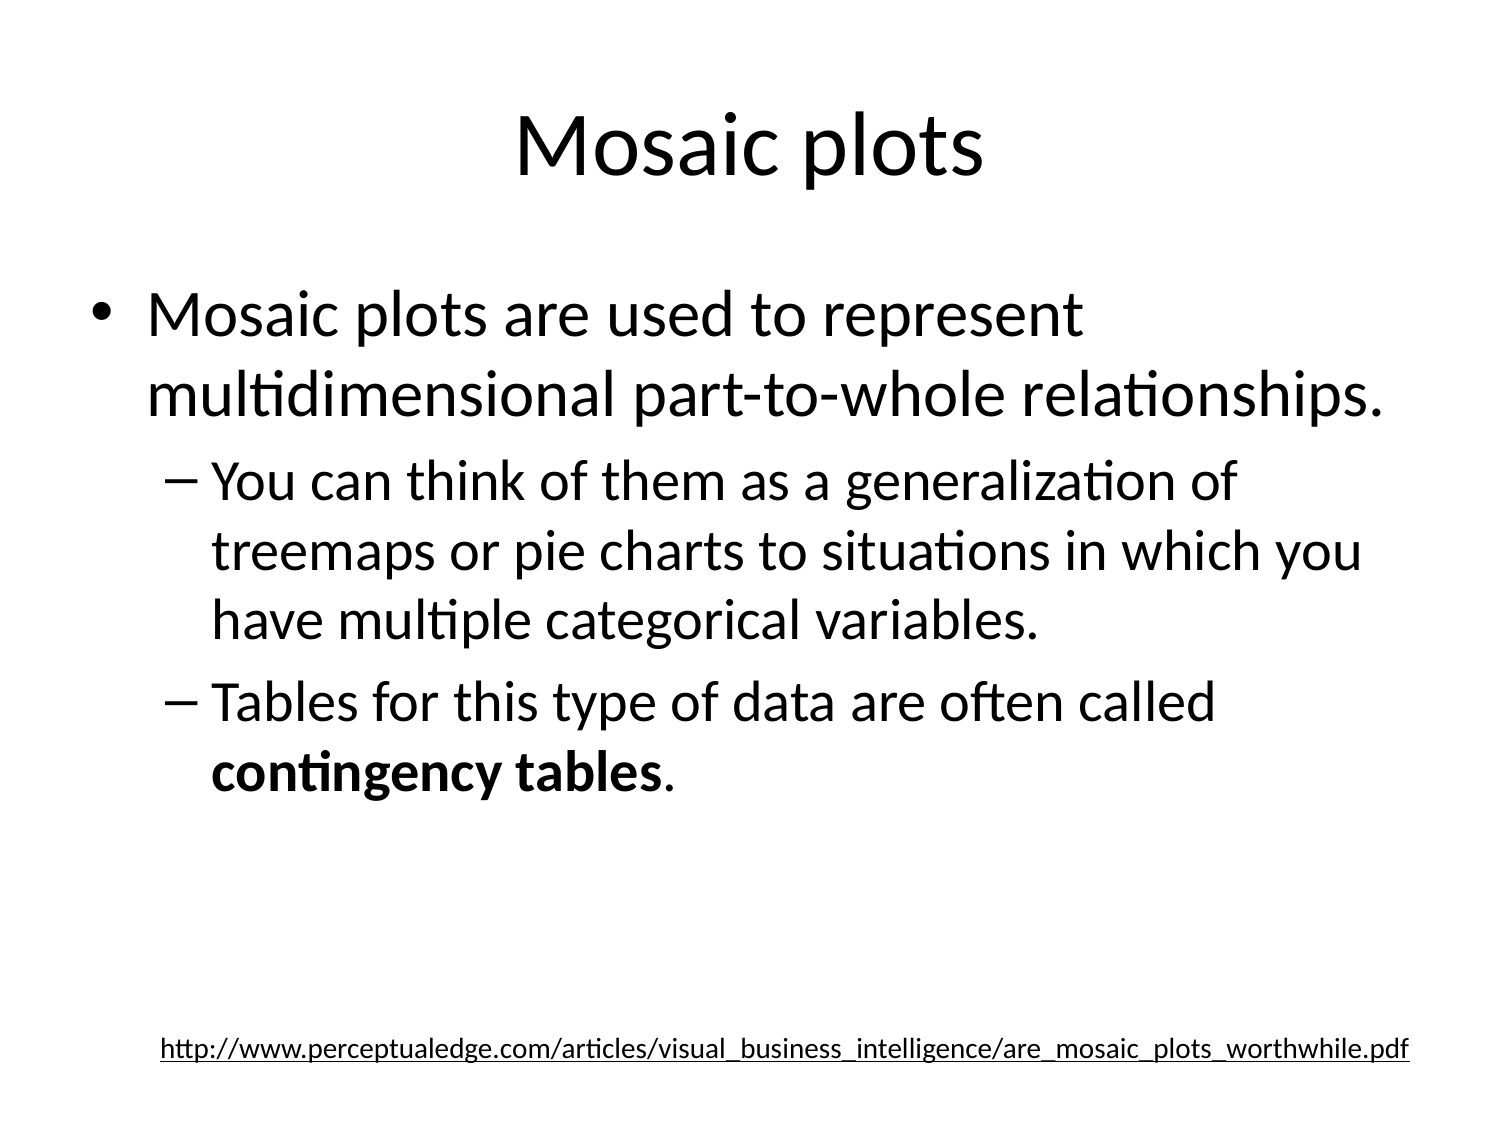

# Mosaic plots
Mosaic plots are used to represent multidimensional part-to-whole relationships.
You can think of them as a generalization of treemaps or pie charts to situations in which you have multiple categorical variables.
Tables for this type of data are often called contingency tables.

http://www.perceptualedge.com/articles/visual_business_intelligence/are_mosaic_plots_worthwhile.pdf